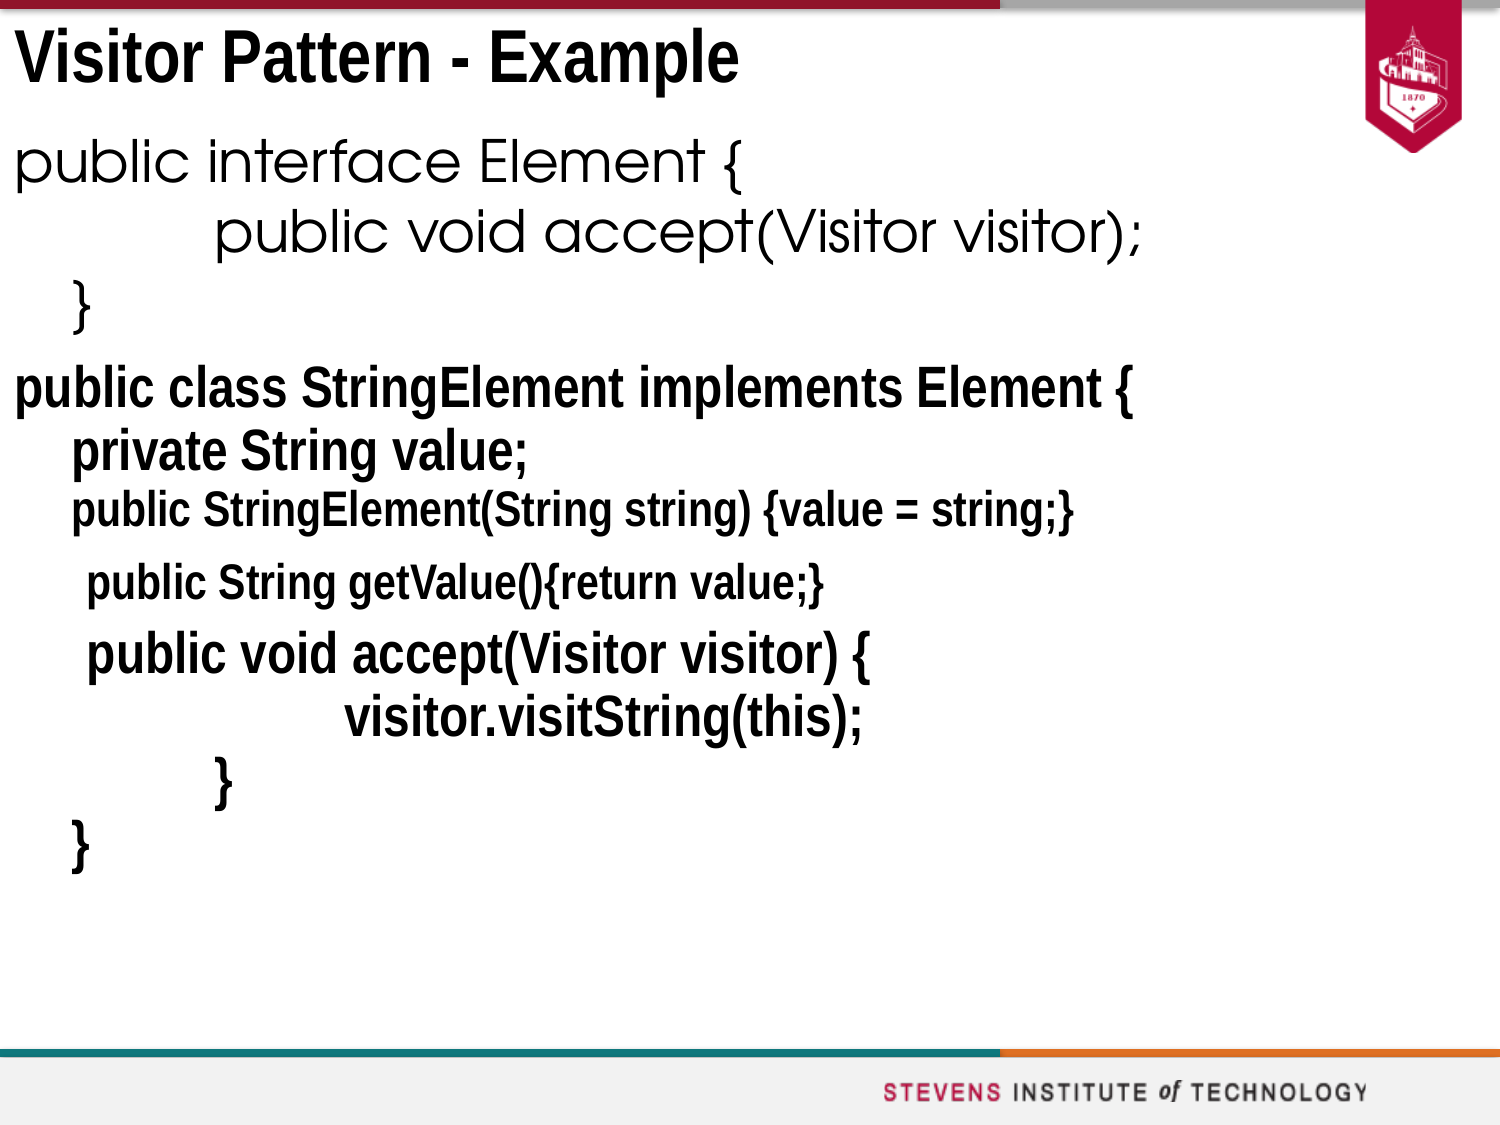

Visitor Pattern - Example
public interface Element {
　　 public void accept(Visitor visitor);
}

public class StringElement implements Element {
private String value;
public StringElement(String string) {value = string;}
　public String getValue(){return value;}
　public void accept(Visitor visitor) {
　　 　　 visitor.visitString(this);
　　 }
}